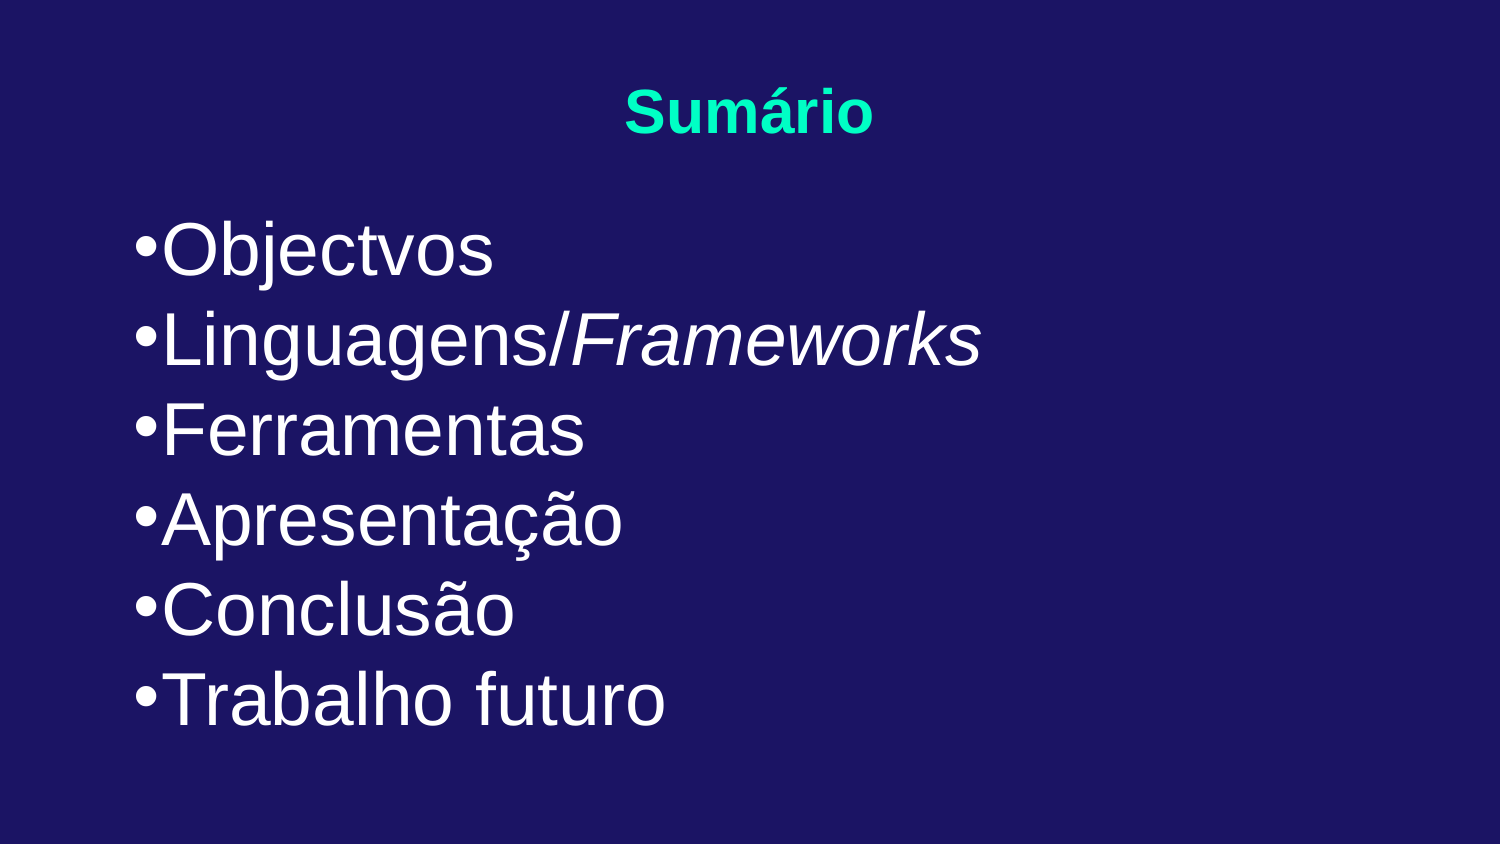

# Sumário
Objectvos
Linguagens/Frameworks
Ferramentas
Apresentação
Conclusão
Trabalho futuro